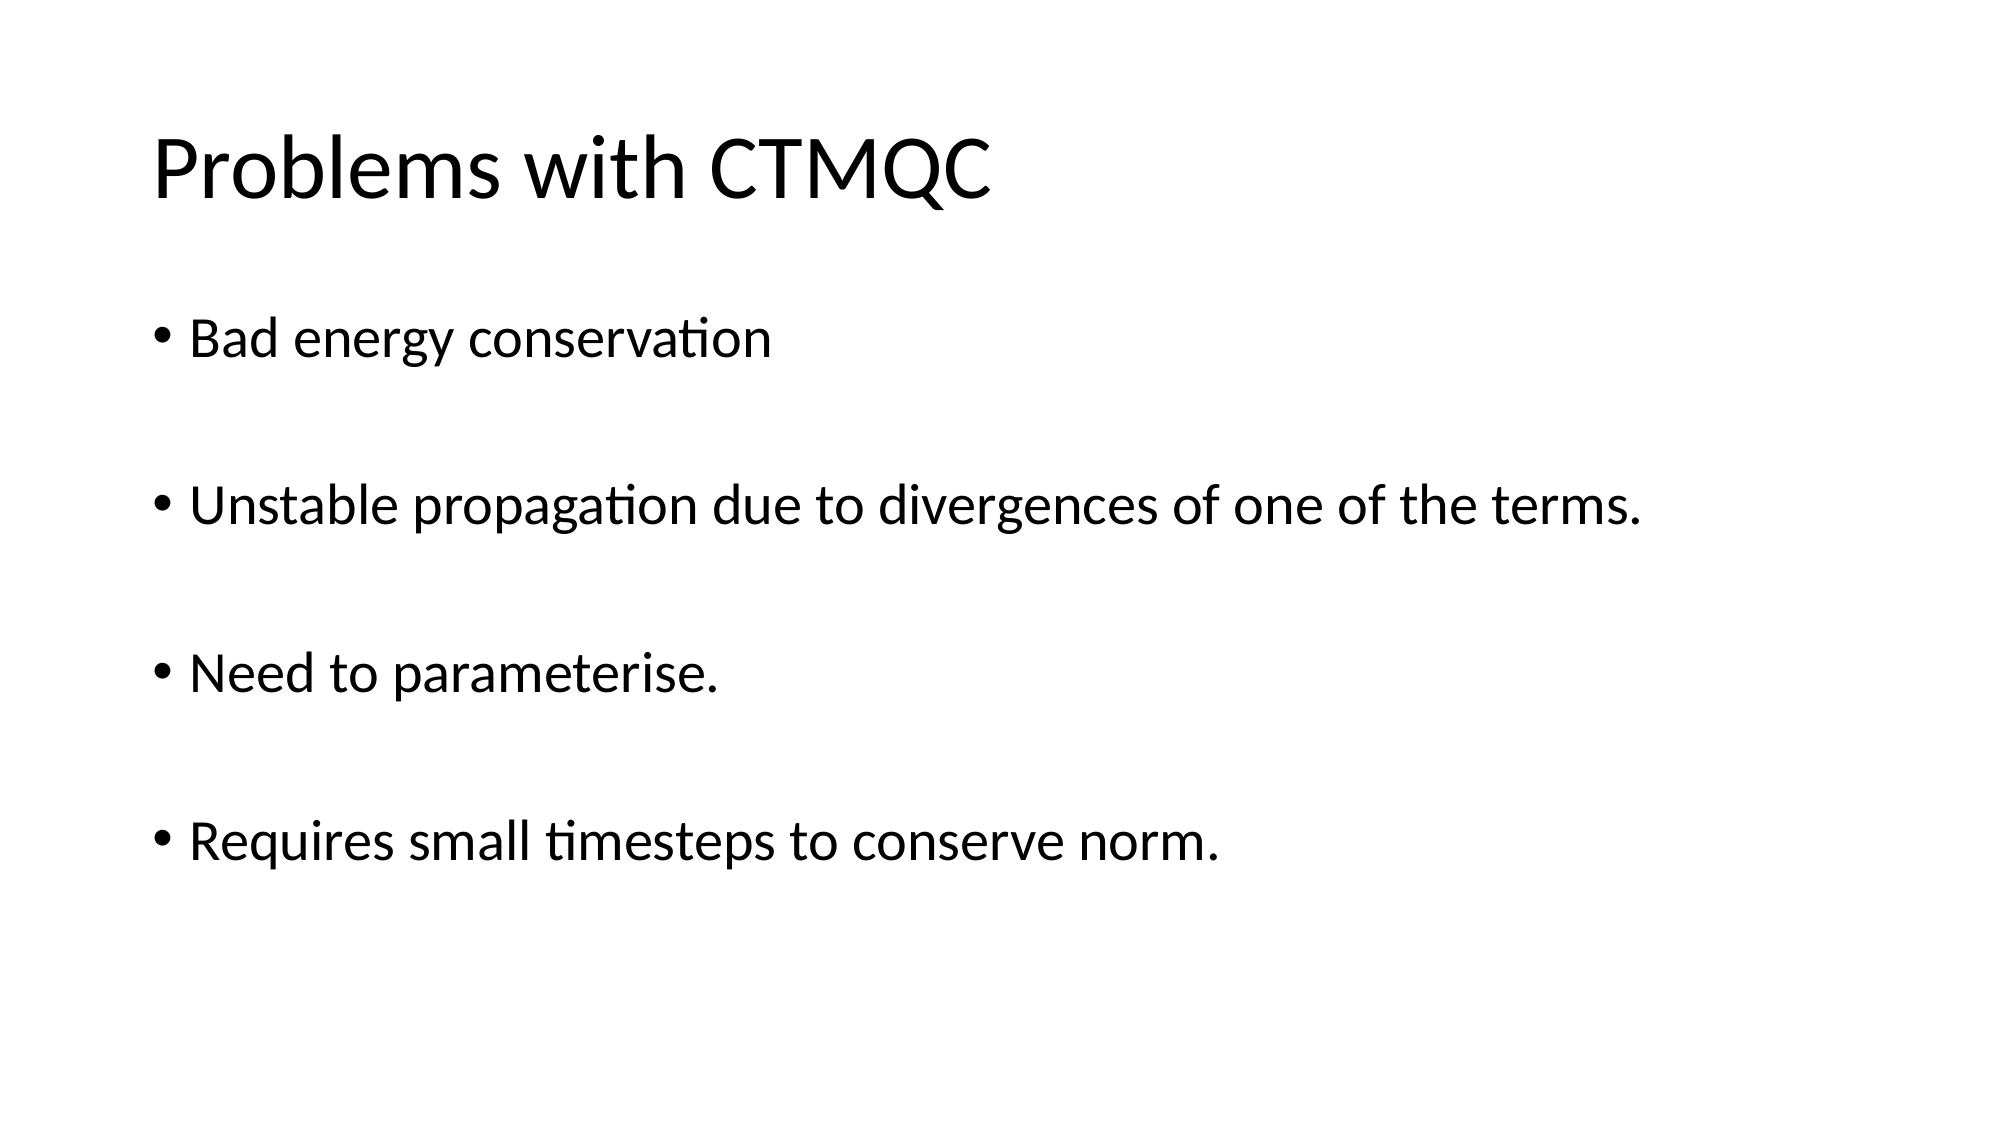

# Problems with CTMQC
Bad energy conservation

Unstable propagation due to divergences of one of the terms.

Need to parameterise.

Requires small timesteps to conserve norm.